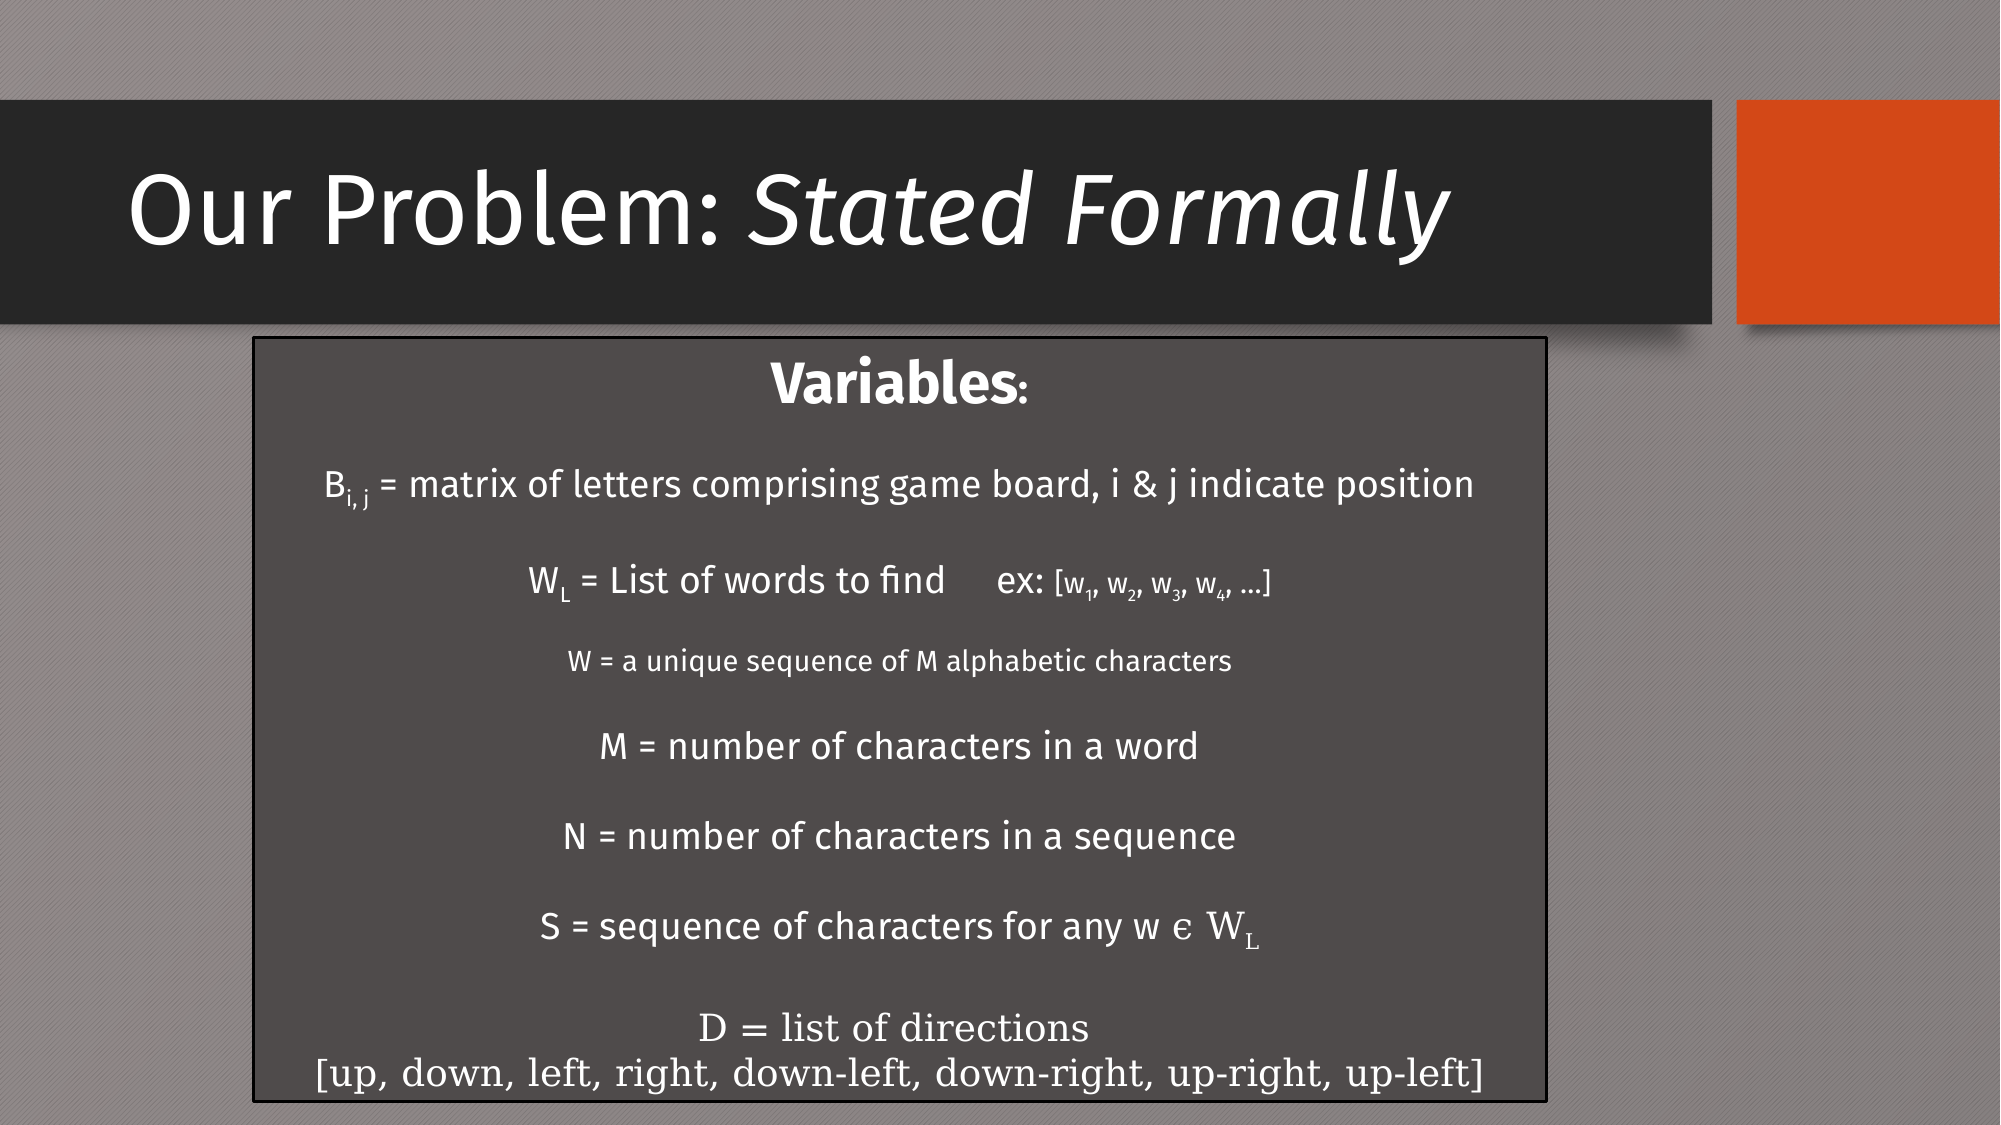

# Our Problem: Stated Formally
Variables:

Bi, j = matrix of letters comprising game board, i & j indicate position

WL = List of words to find     ex: [w1, w2, w3, w4, …]

W = a unique sequence of M alphabetic characters

M = number of characters in a word

N = number of characters in a sequence

S = sequence of characters for any w ϵ WL

D = list of directions
[up, down, left, right, down-left, down-right, up-right, up-left]